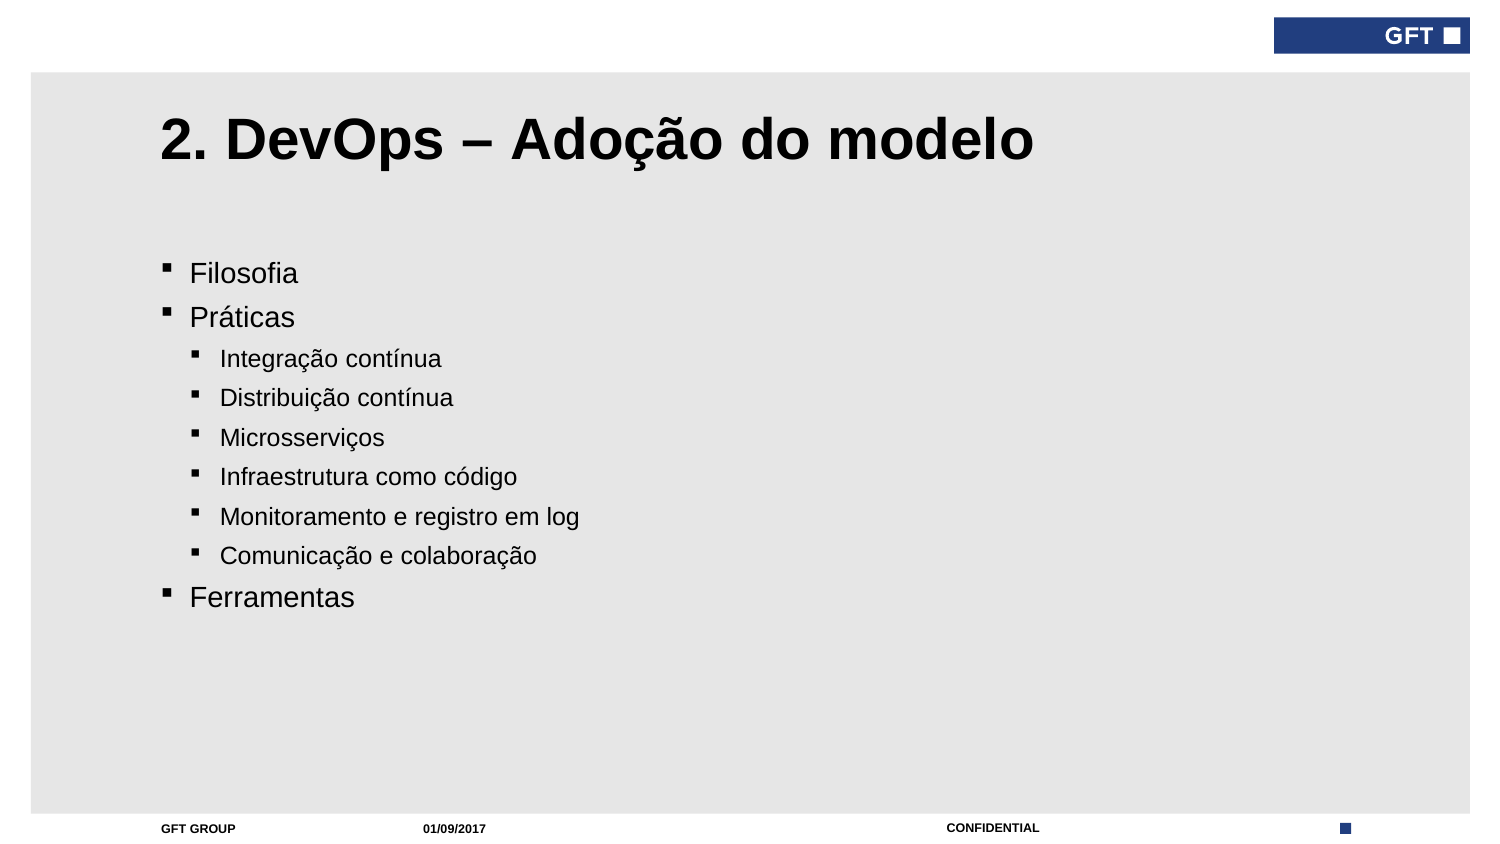

# 2. DevOps – Adoção do modelo
Filosofia
Práticas
Integração contínua
Distribuição contínua
Microsserviços
Infraestrutura como código
Monitoramento e registro em log
Comunicação e colaboração
Ferramentas
01/09/2017